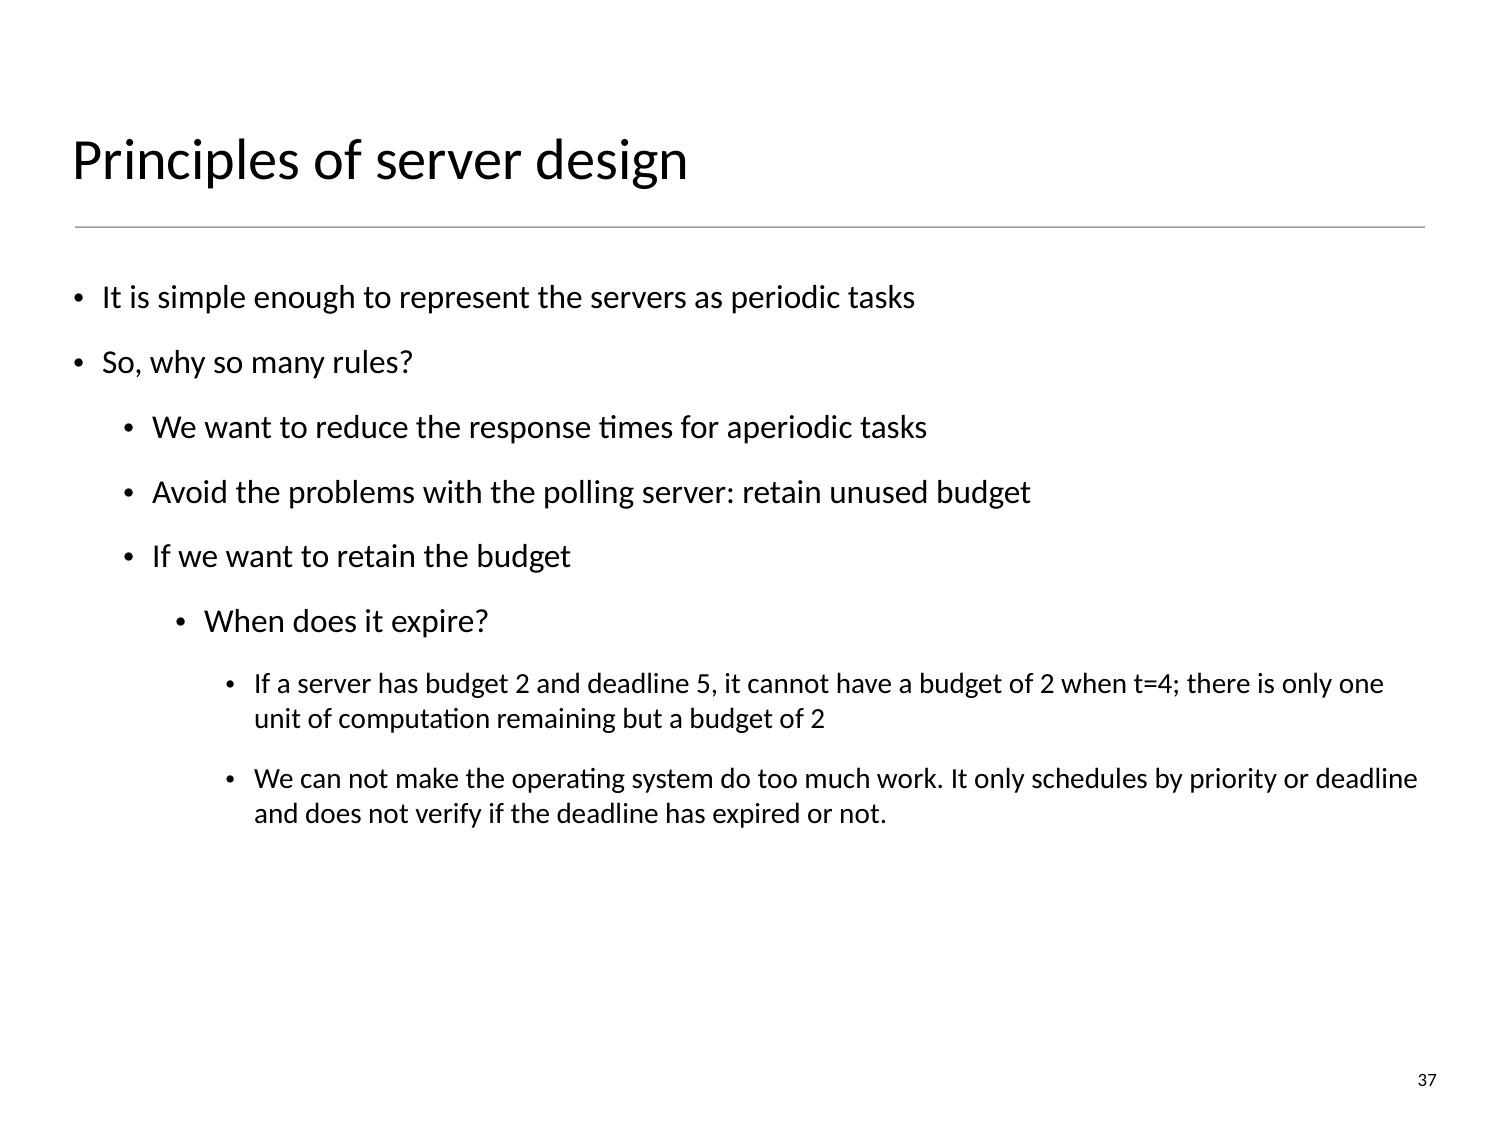

# Principles of server design

It is simple enough to represent the servers as periodic tasks
So, why so many rules?
We want to reduce the response times for aperiodic tasks
Avoid the problems with the polling server: retain unused budget
If we want to retain the budget
When does it expire?
If a server has budget 2 and deadline 5, it cannot have a budget of 2 when t=4; there is only one unit of computation remaining but a budget of 2
We can not make the operating system do too much work. It only schedules by priority or deadline and does not verify if the deadline has expired or not.
37